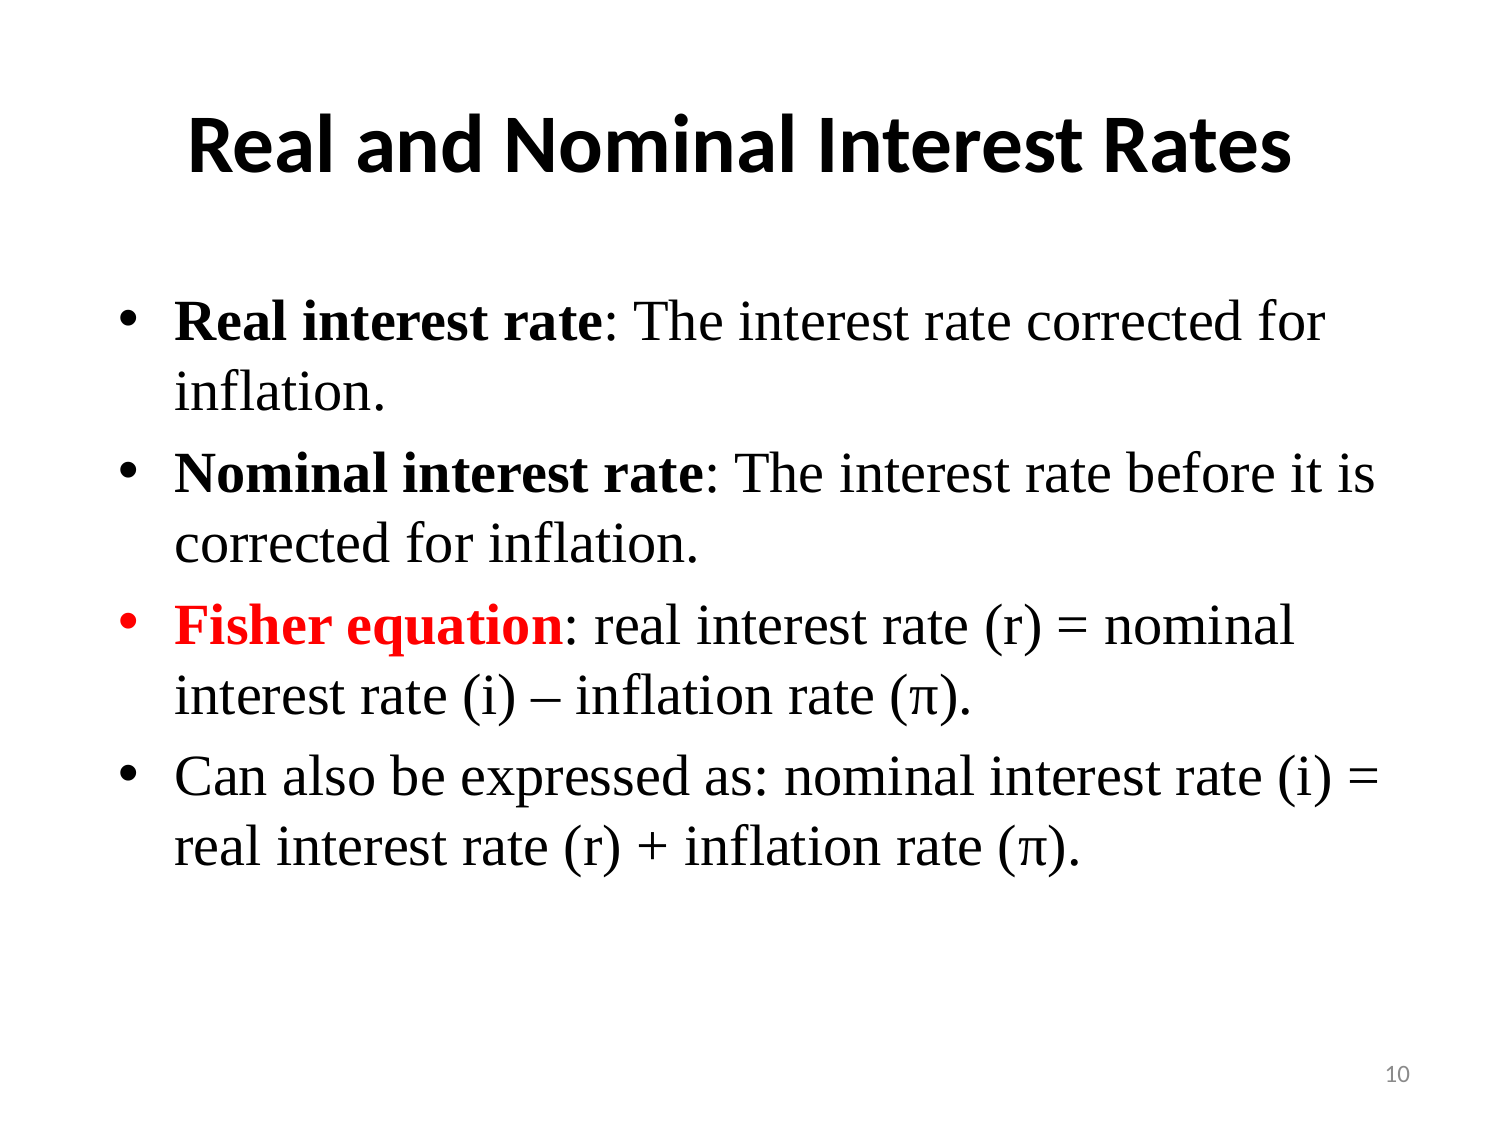

# Real and Nominal Interest Rates
Real interest rate: The interest rate corrected for inflation.
Nominal interest rate: The interest rate before it is corrected for inflation.
Fisher equation: real interest rate (r) = nominal interest rate (i) – inflation rate (π).
Can also be expressed as: nominal interest rate (i) = real interest rate (r) + inflation rate (π).
10